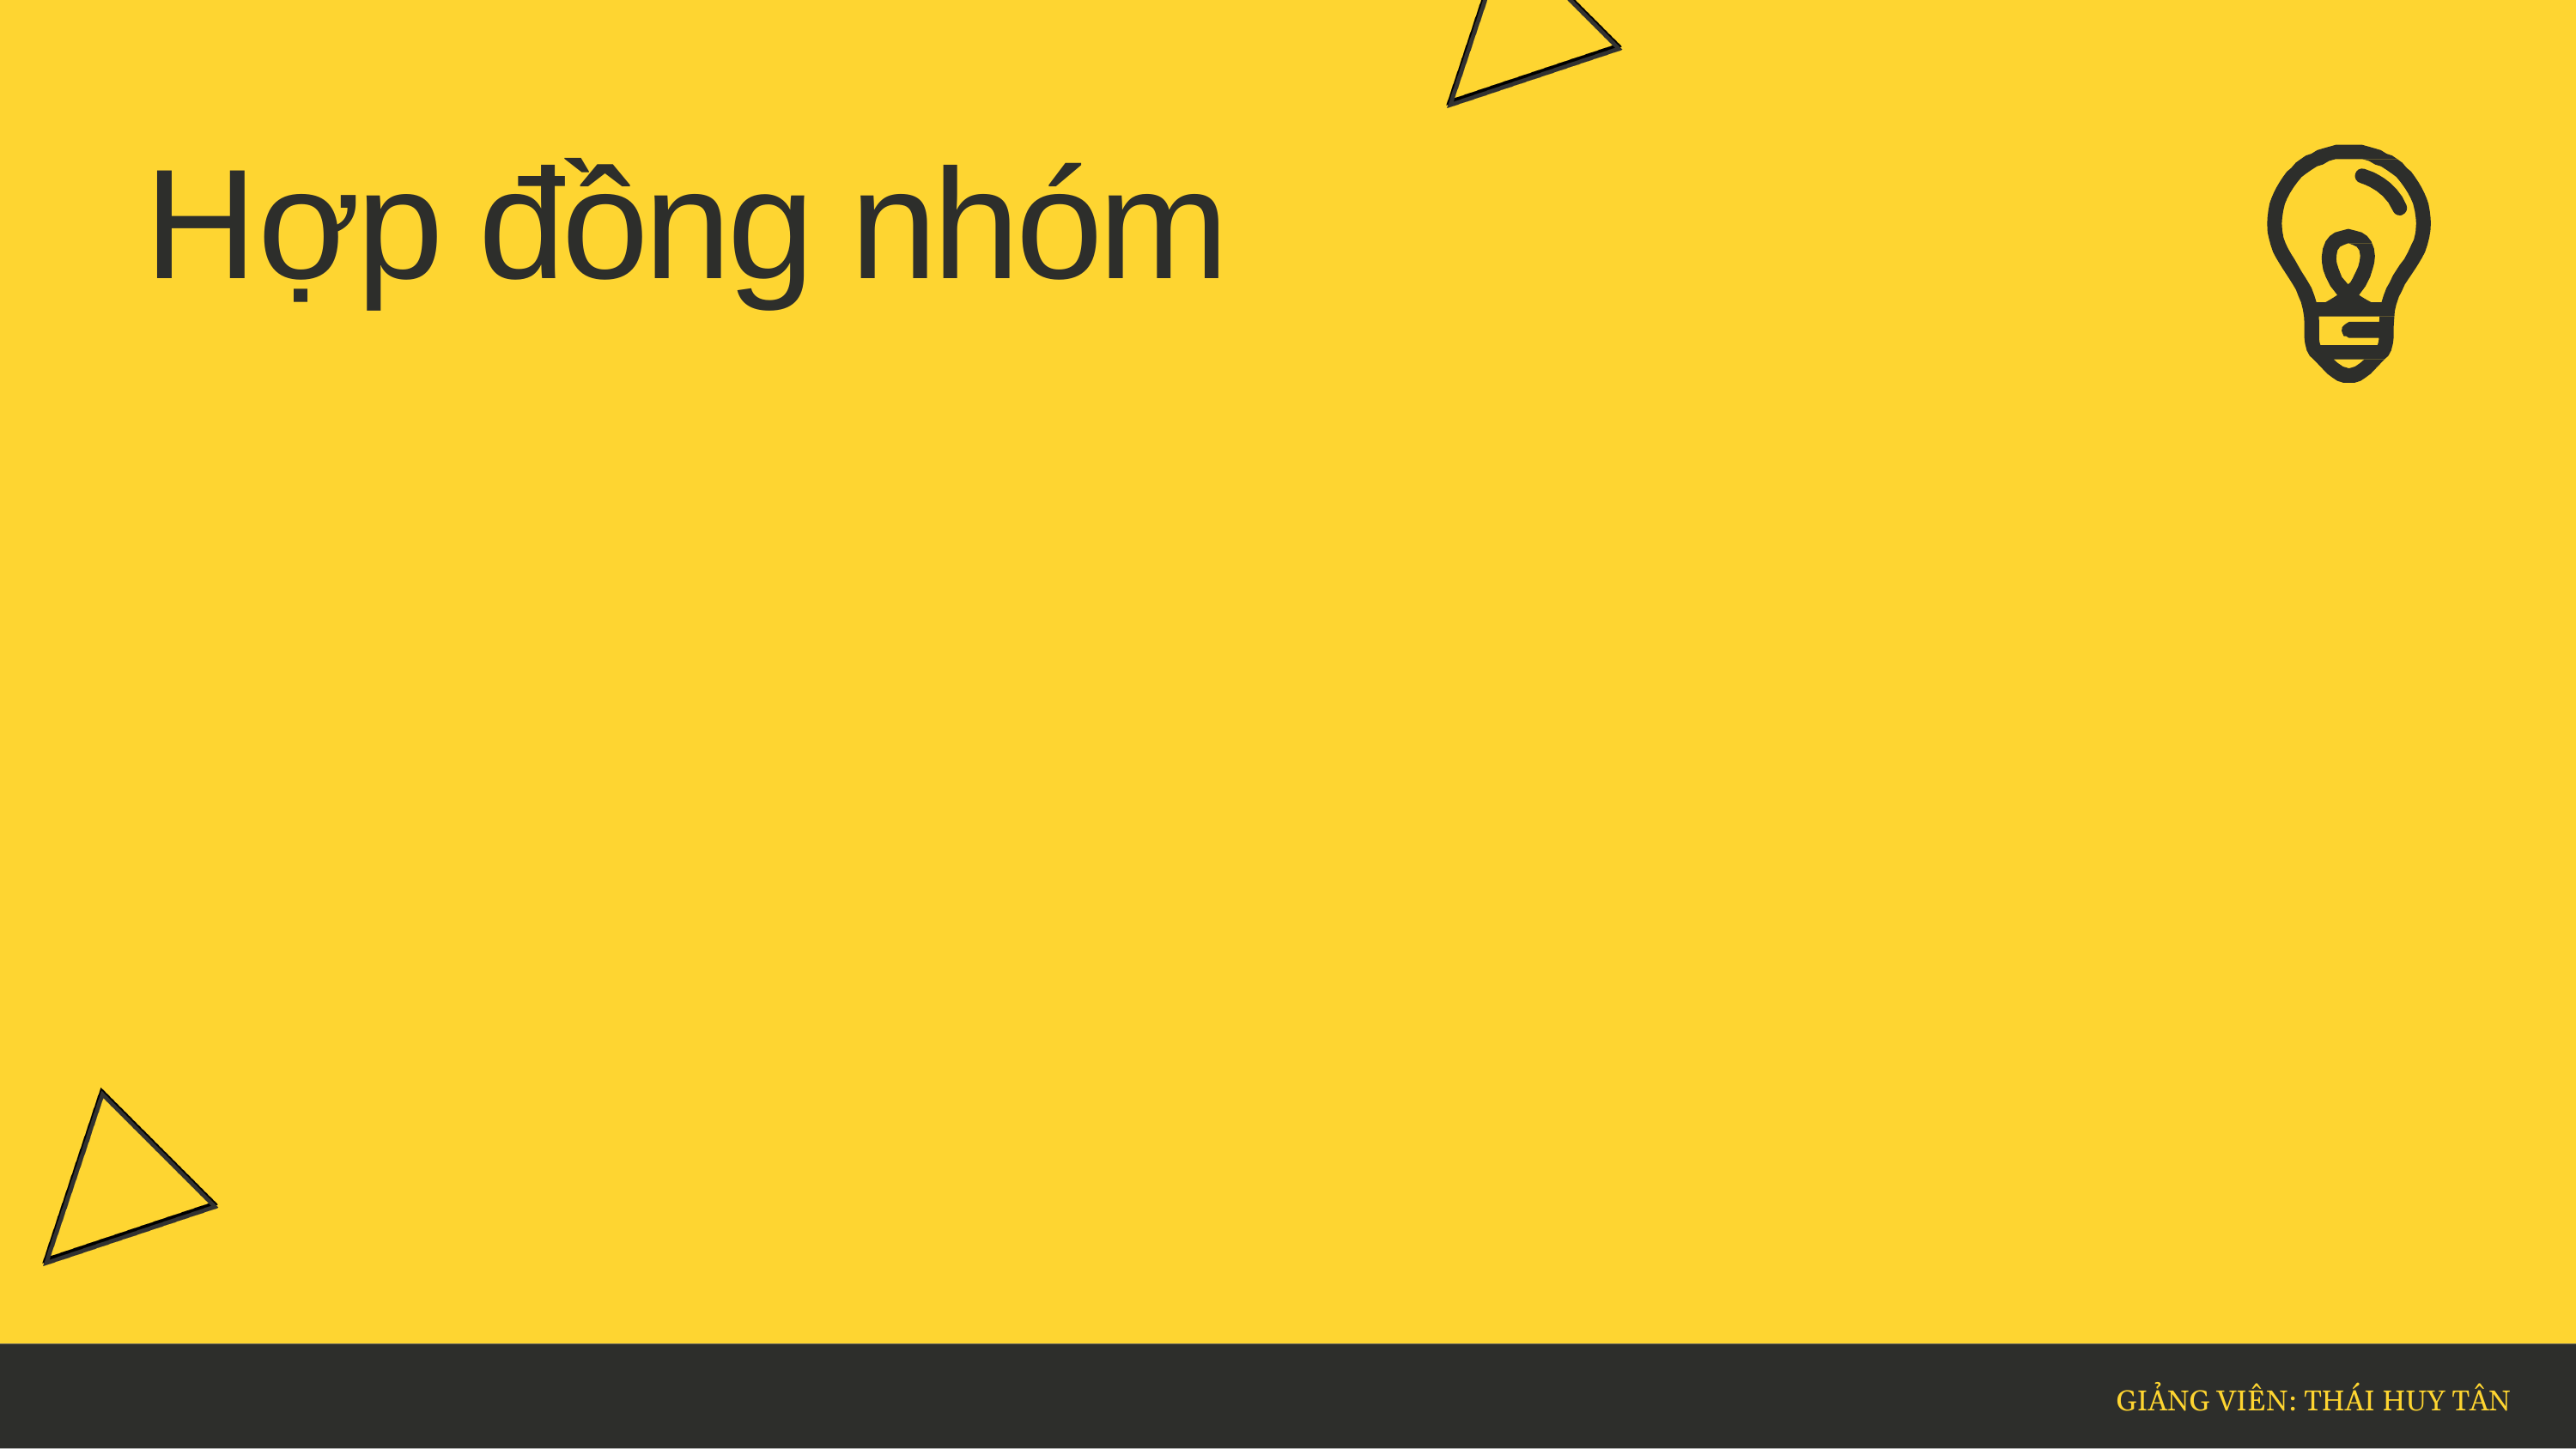

# Hợp đồng nhóm

GIẢNG VIÊN: THÁI HUY TÂN